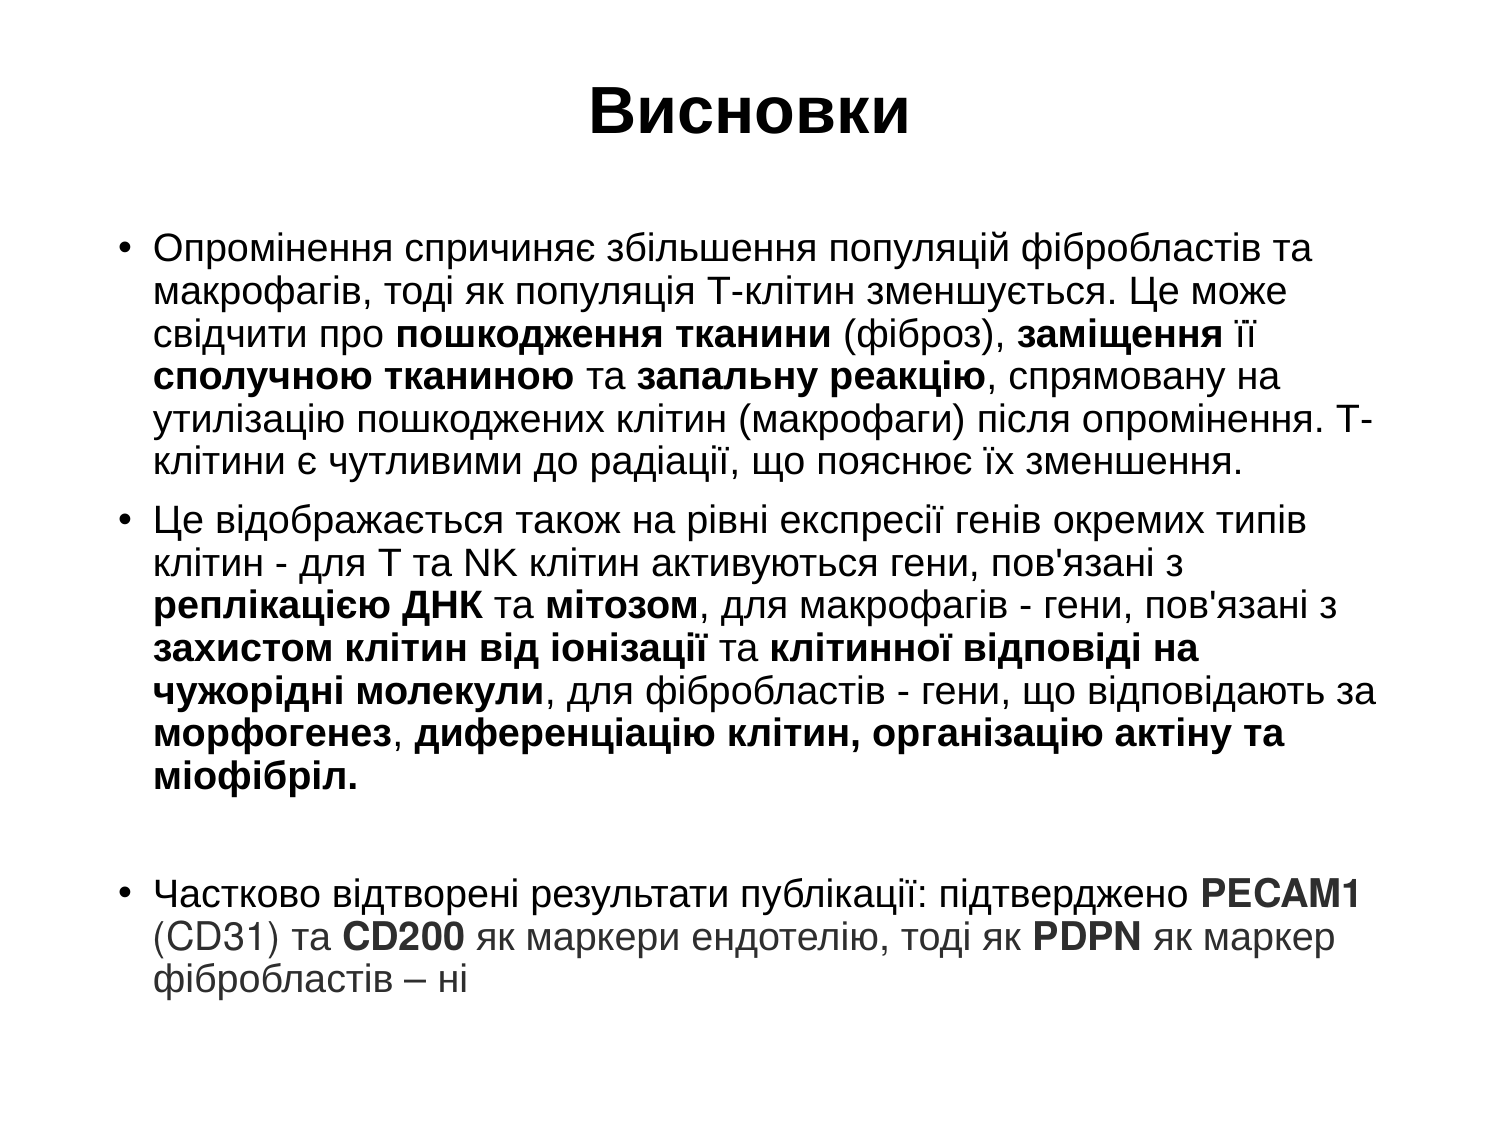

# Висновки
Опромінення спричиняє збільшення популяцій фібробластів та макрофагів, тоді як популяція Т-клітин зменшується. Це може свідчити про пошкодження тканини (фіброз), заміщення її сполучною тканиною та запальну реакцію, спрямовану на утилізацію пошкоджених клітин (макрофаги) після опромінення. Т-клітини є чутливими до радіації, що пояснює їх зменшення.
Це відображається також на рівні експресії генів окремих типів клітин - для T та NK клітин активуються гени, пов'язані з реплікацією ДНК та мітозом, для макрофагів - гени, пов'язані з захистом клітин від іонізації та клітинної відповіді на чужорідні молекули, для фібробластів - гени, що відповідають за морфогенез, диференціацію клітин, організацію актіну та міофібріл.

Частково відтворені результати публікації: підтверджено PECAM1 (CD31) та CD200 як маркери ендотелію, тоді як PDPN як маркер фібробластів – ні